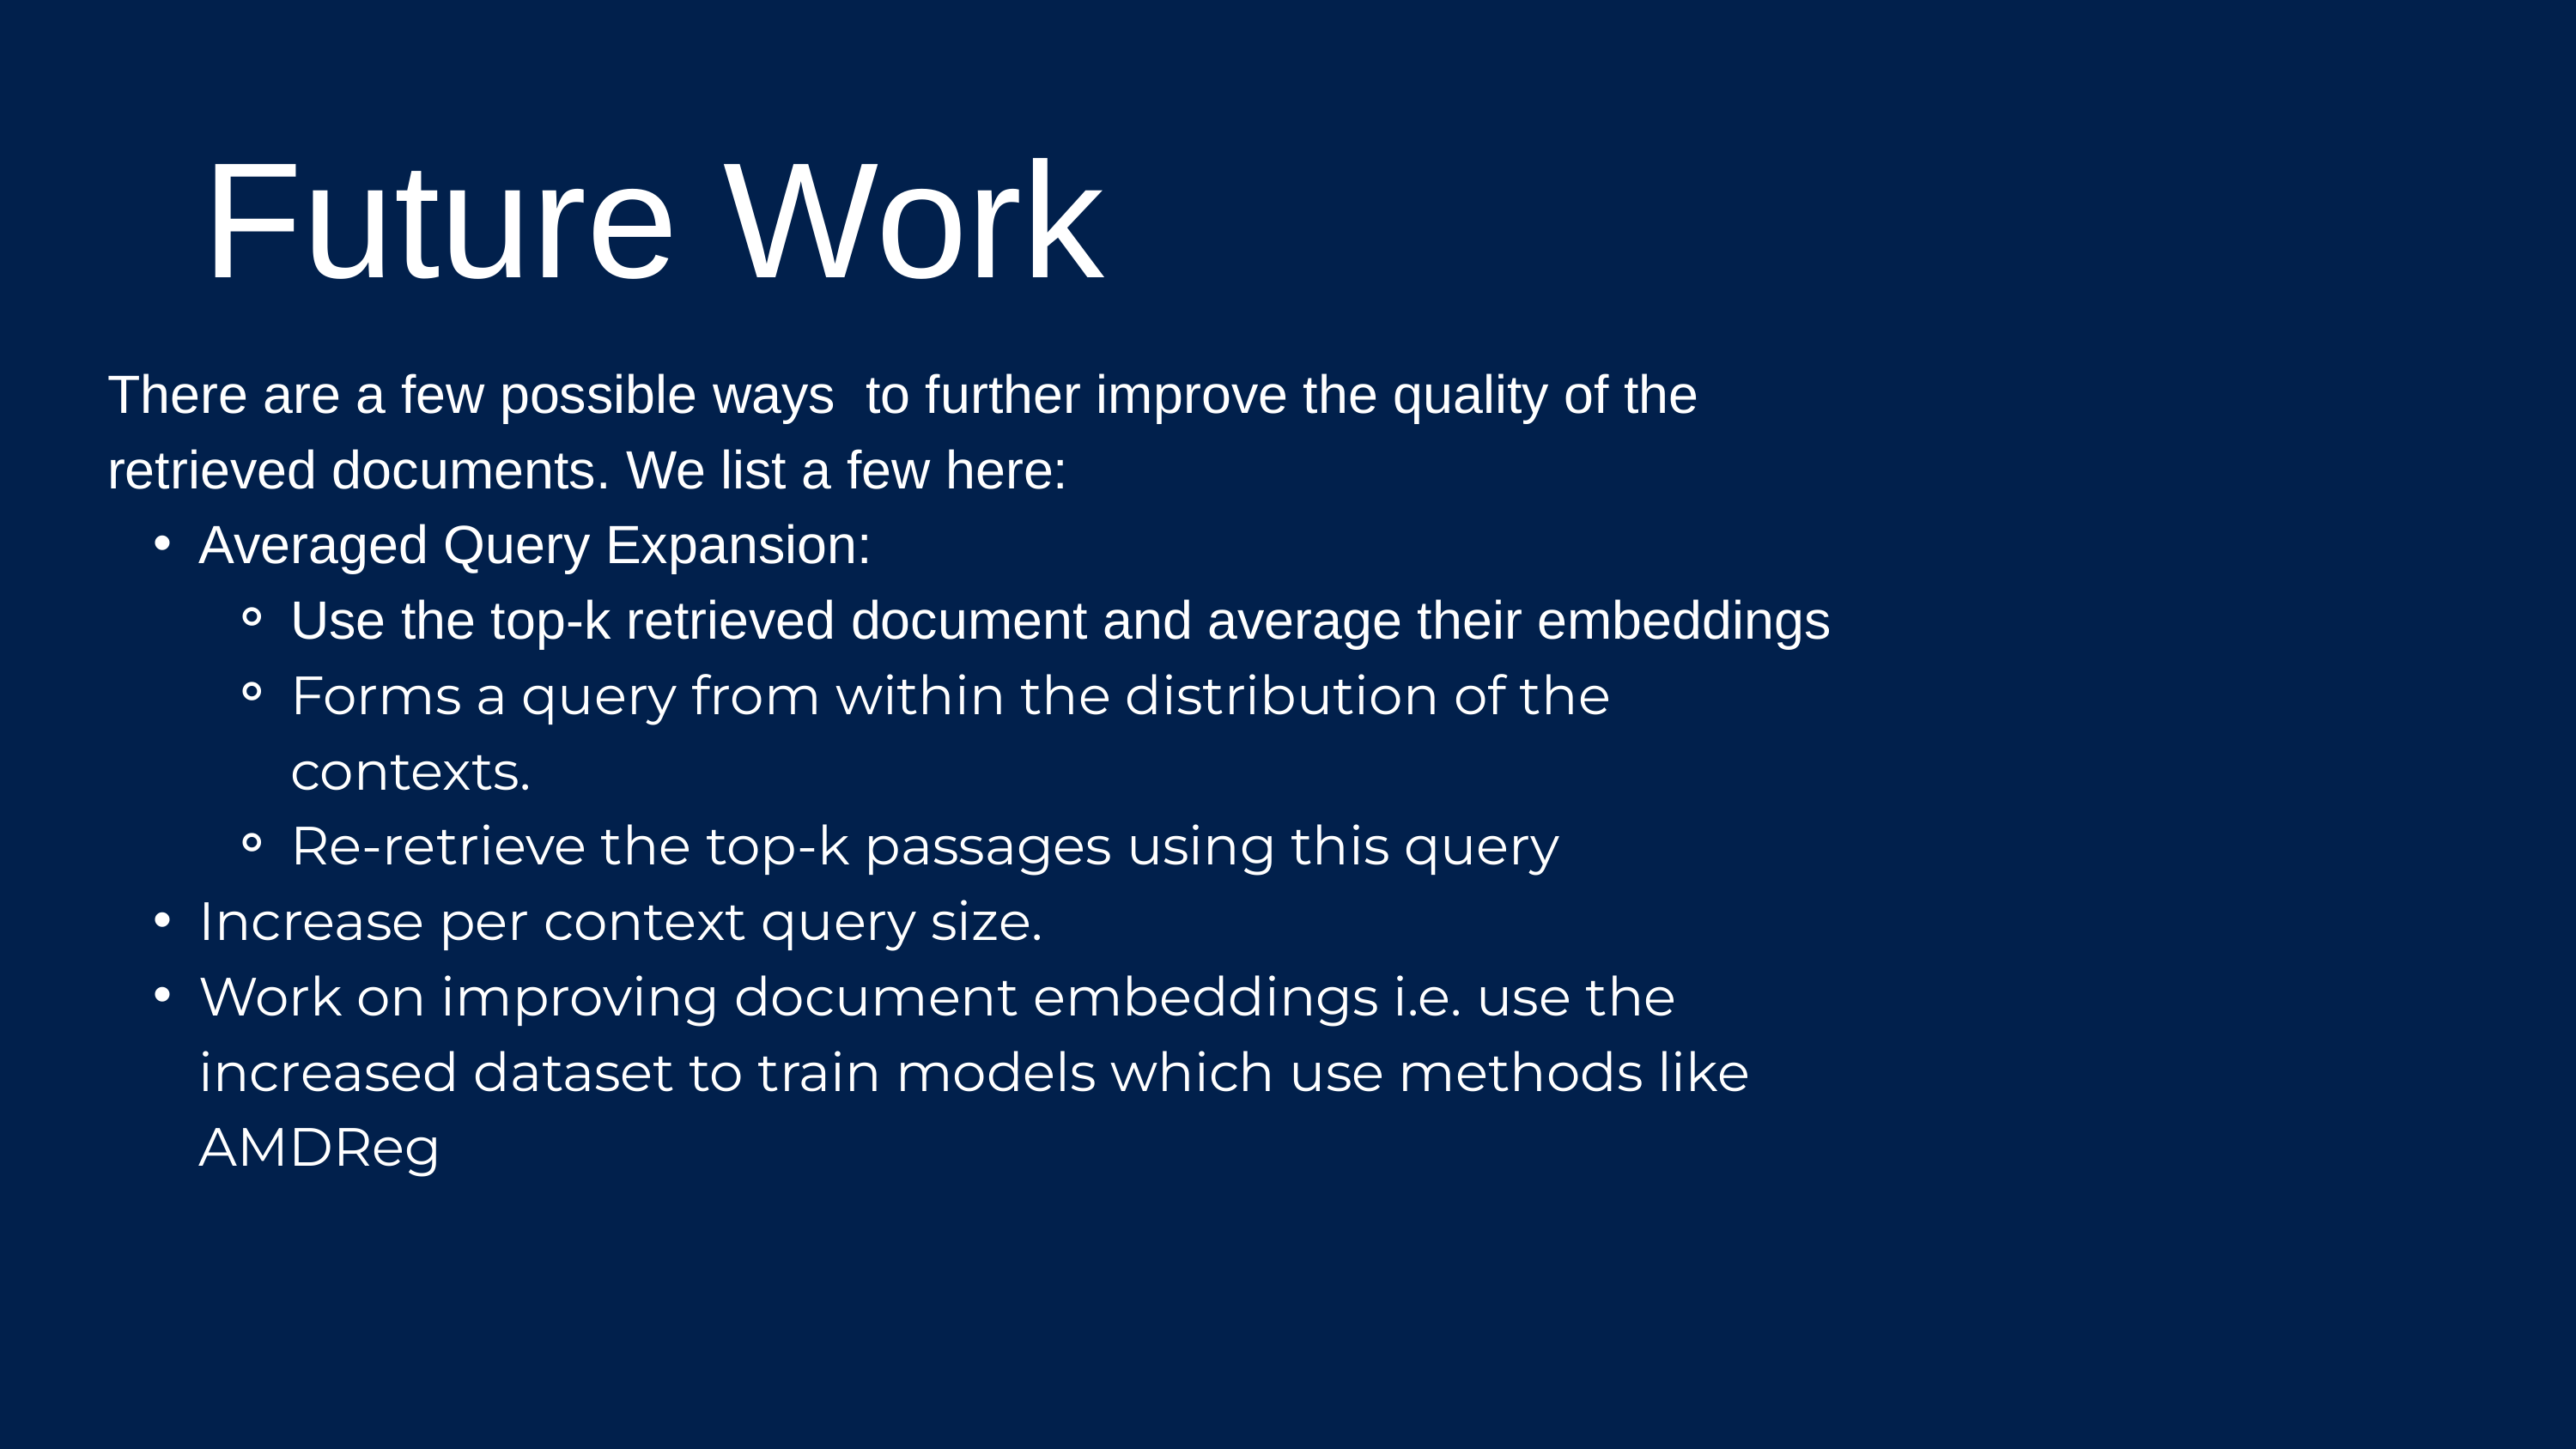

Future Work
There are a few possible ways  to further improve the quality of the retrieved documents. We list a few here:
Averaged Query Expansion:
Use the top-k retrieved document and average their embeddings
Forms a query from within the distribution of the contexts.
Re-retrieve the top-k passages using this query
Increase per context query size.
Work on improving document embeddings i.e. use the increased dataset to train models which use methods like AMDReg